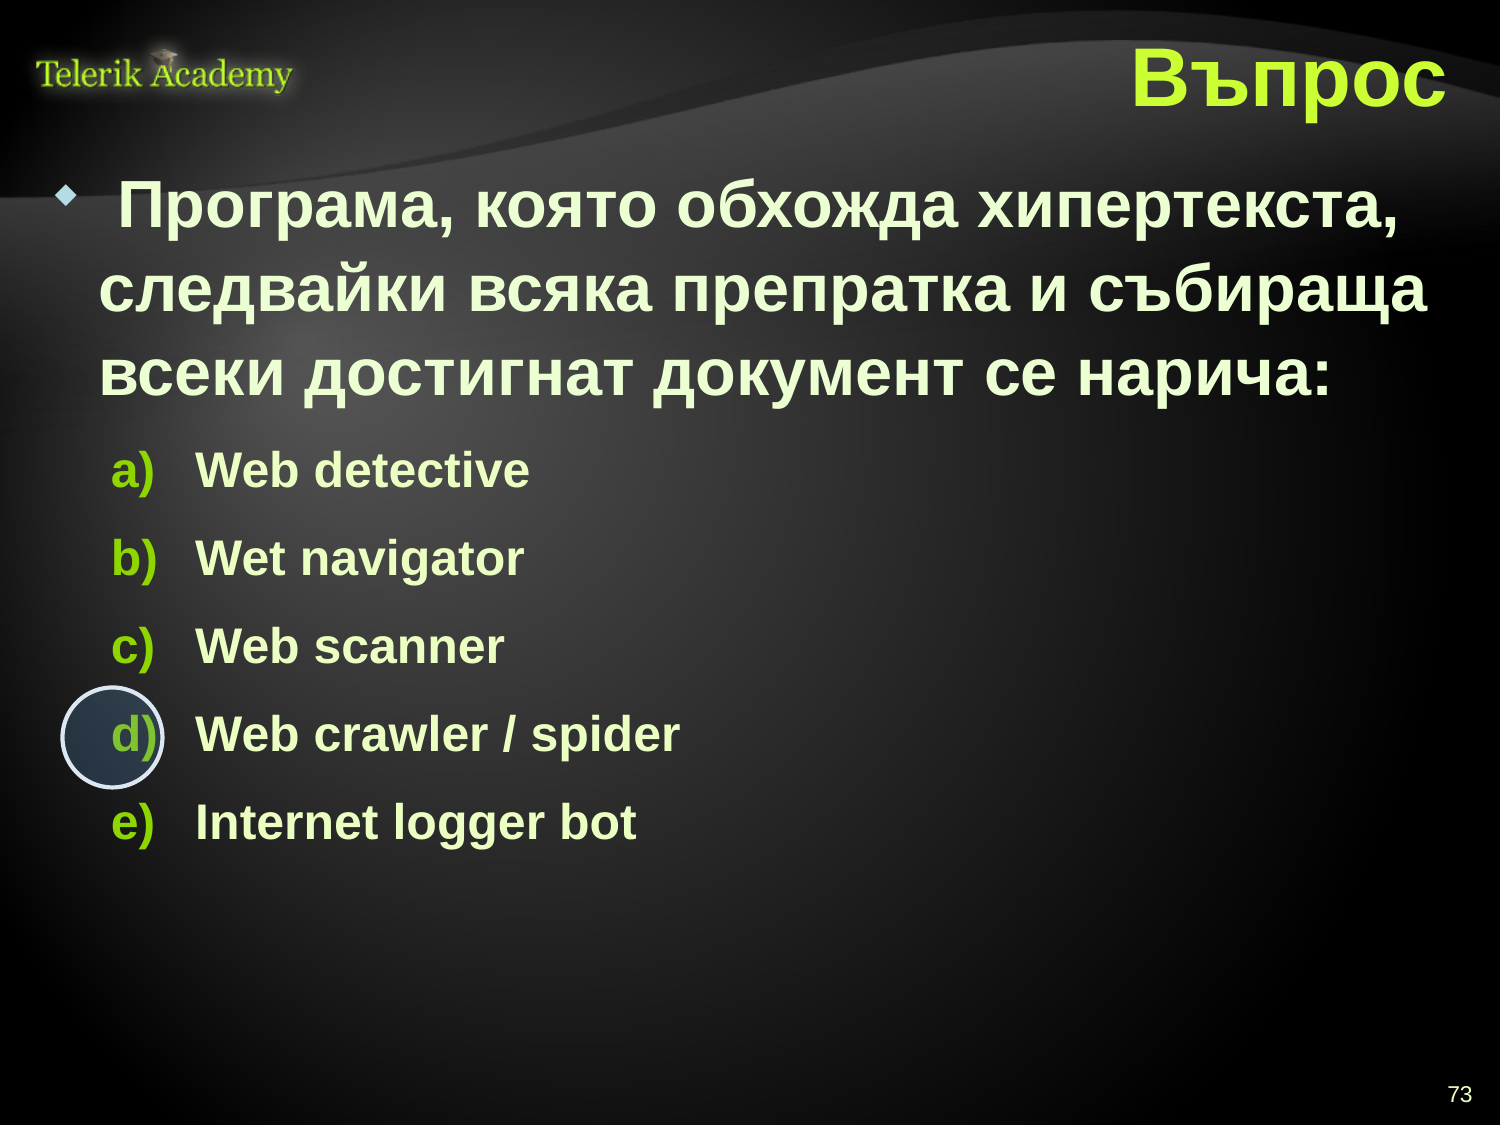

# Въпрос
 Програма, която обхожда хипертекста, следвайки всяка препратка и събираща всеки достигнат документ се нарича:
Web detective
Wet navigator
Web scanner
Web crawler / spider
Internet logger bot

73